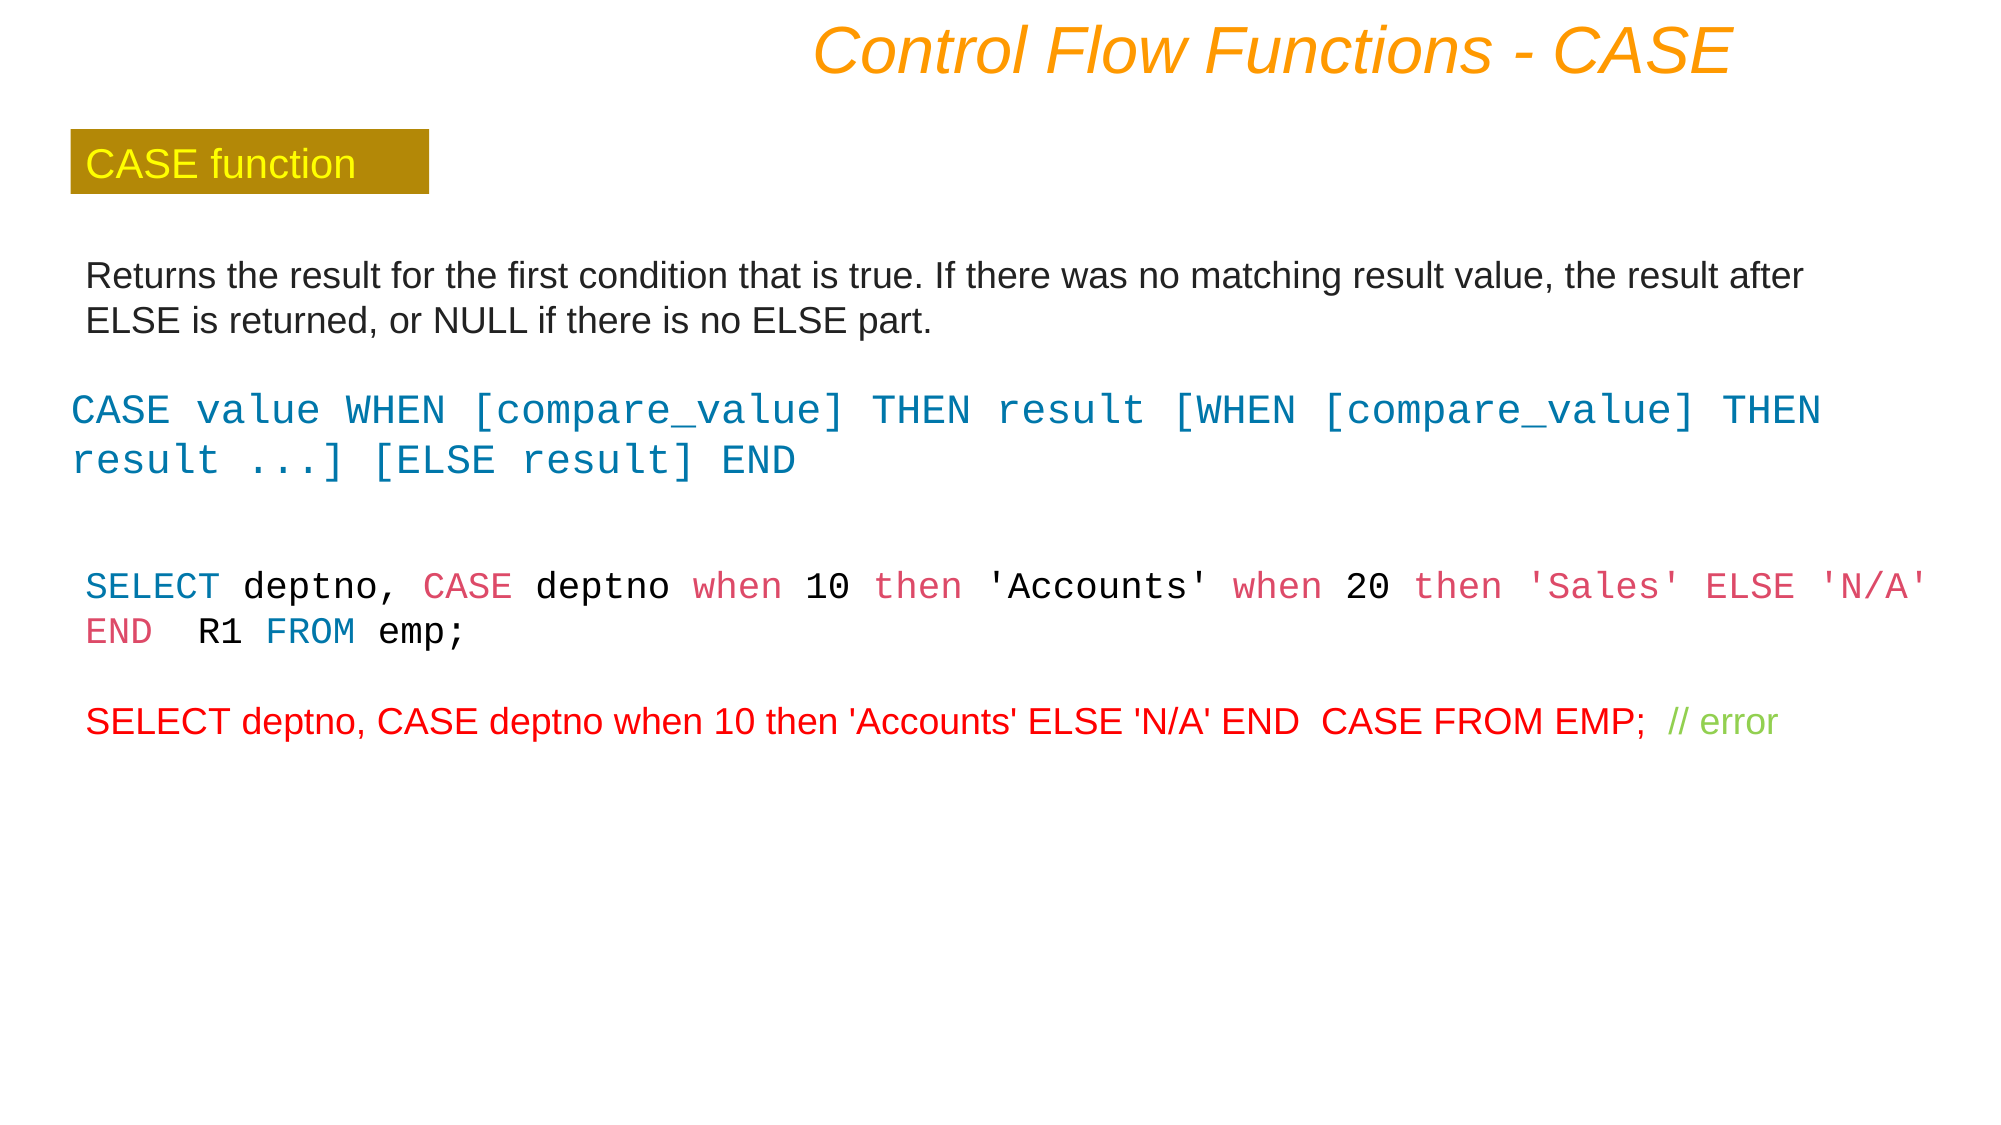

Control Flow Functions - CASE
CASE function
Returns the result for the first condition that is true. If there was no matching result value, the result after ELSE is returned, or NULL if there is no ELSE part.
CASE value WHEN [compare_value] THEN result [WHEN [compare_value] THEN result ...] [ELSE result] END
SELECT deptno, CASE deptno when 10 then 'Accounts' when 20 then 'Sales' ELSE 'N/A' END  R1 FROM emp;
SELECT deptno, CASE deptno when 10 then 'Accounts' ELSE 'N/A' END  CASE FROM EMP;  // error